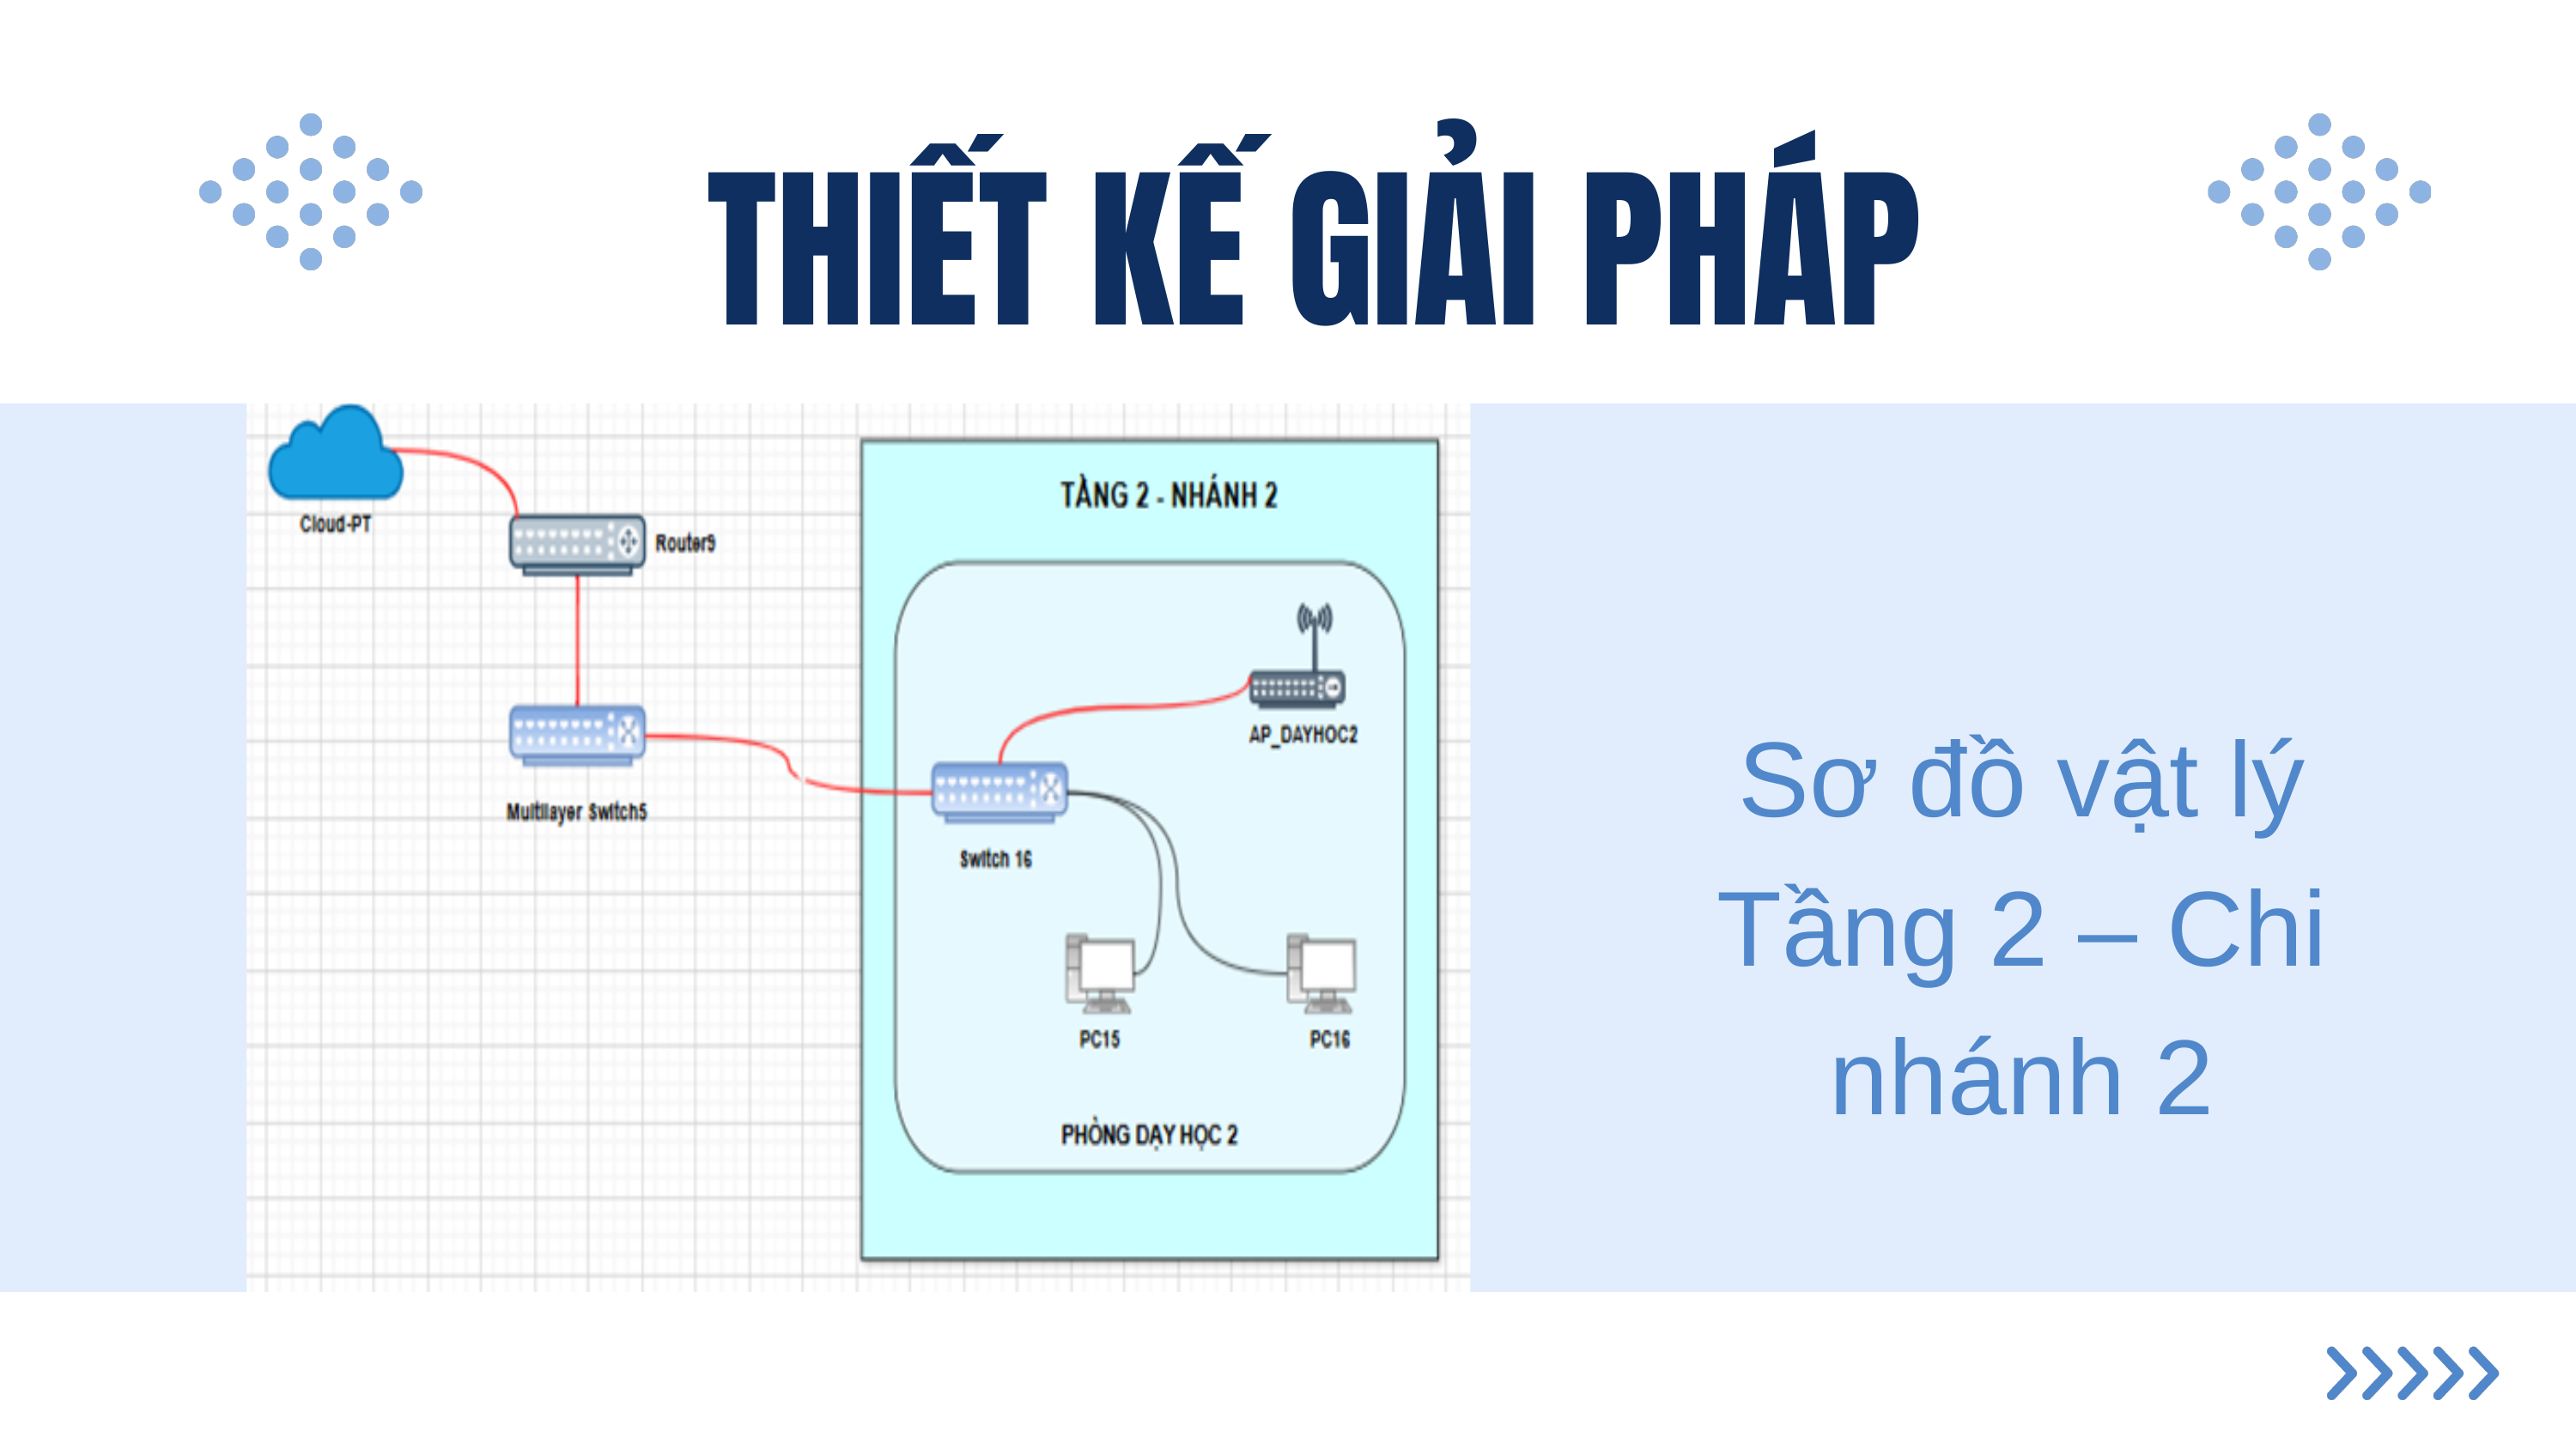

THIẾT KẾ GIẢI PHÁP

Sơ đồ vật lý Tầng 2 – Chi nhánh 2